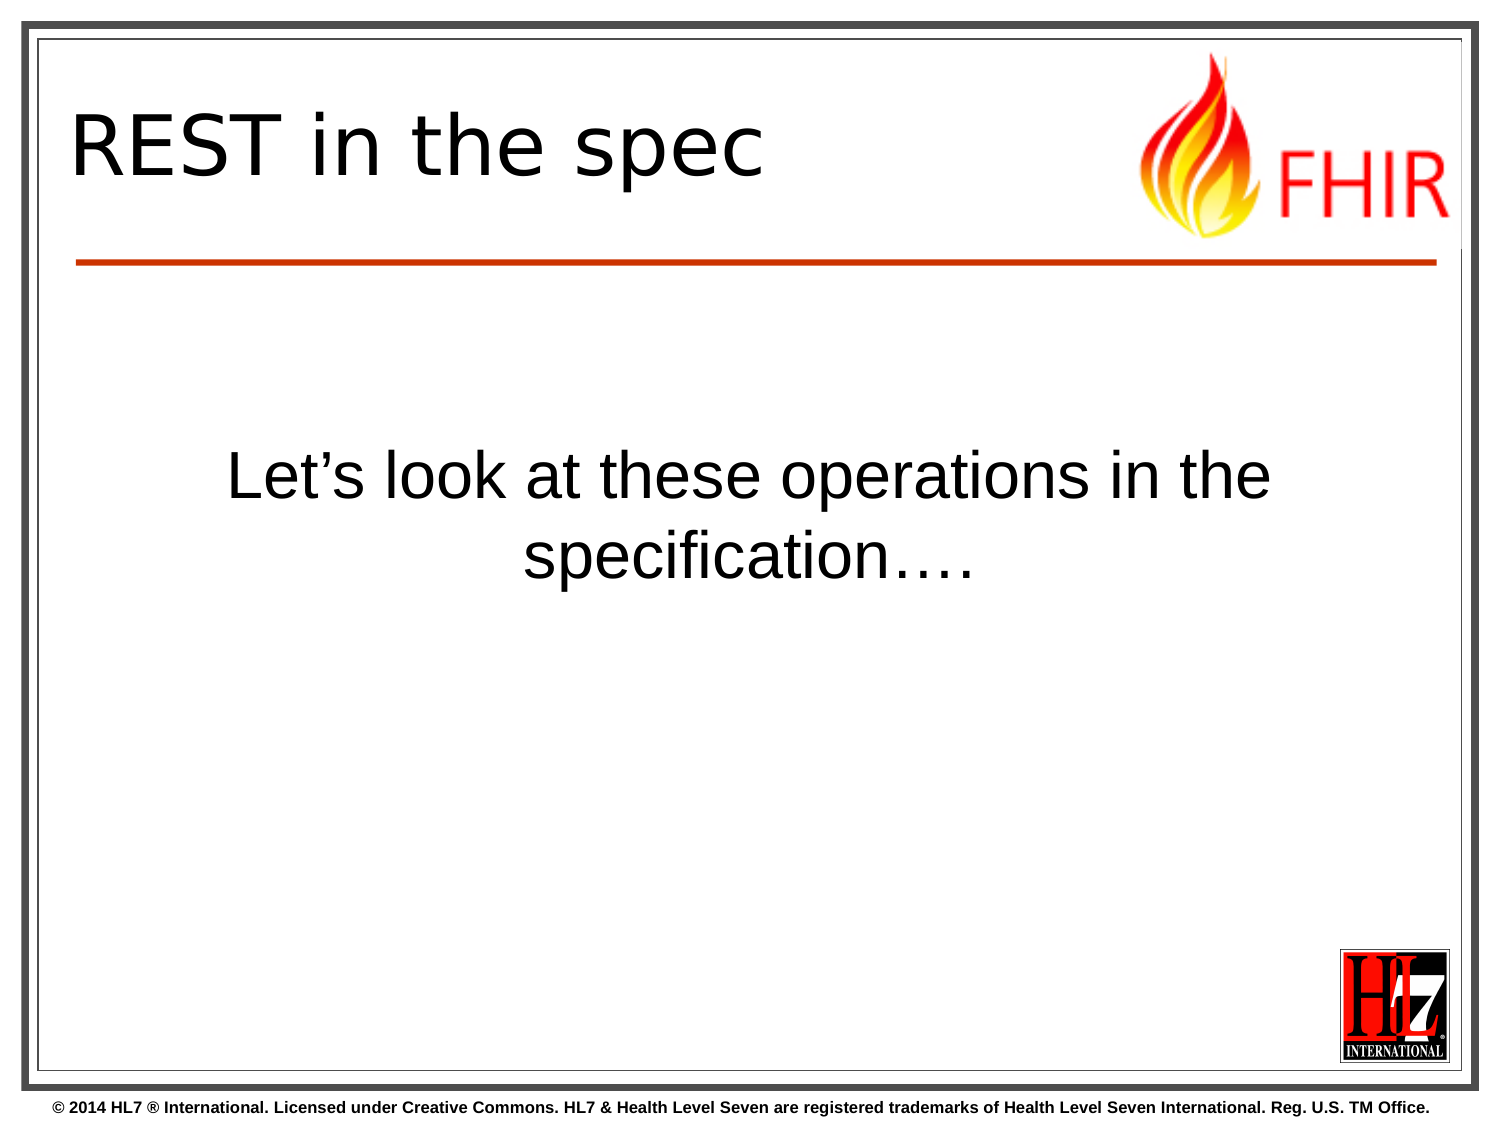

# REST in the spec
Let’s look at these operations in the specification….